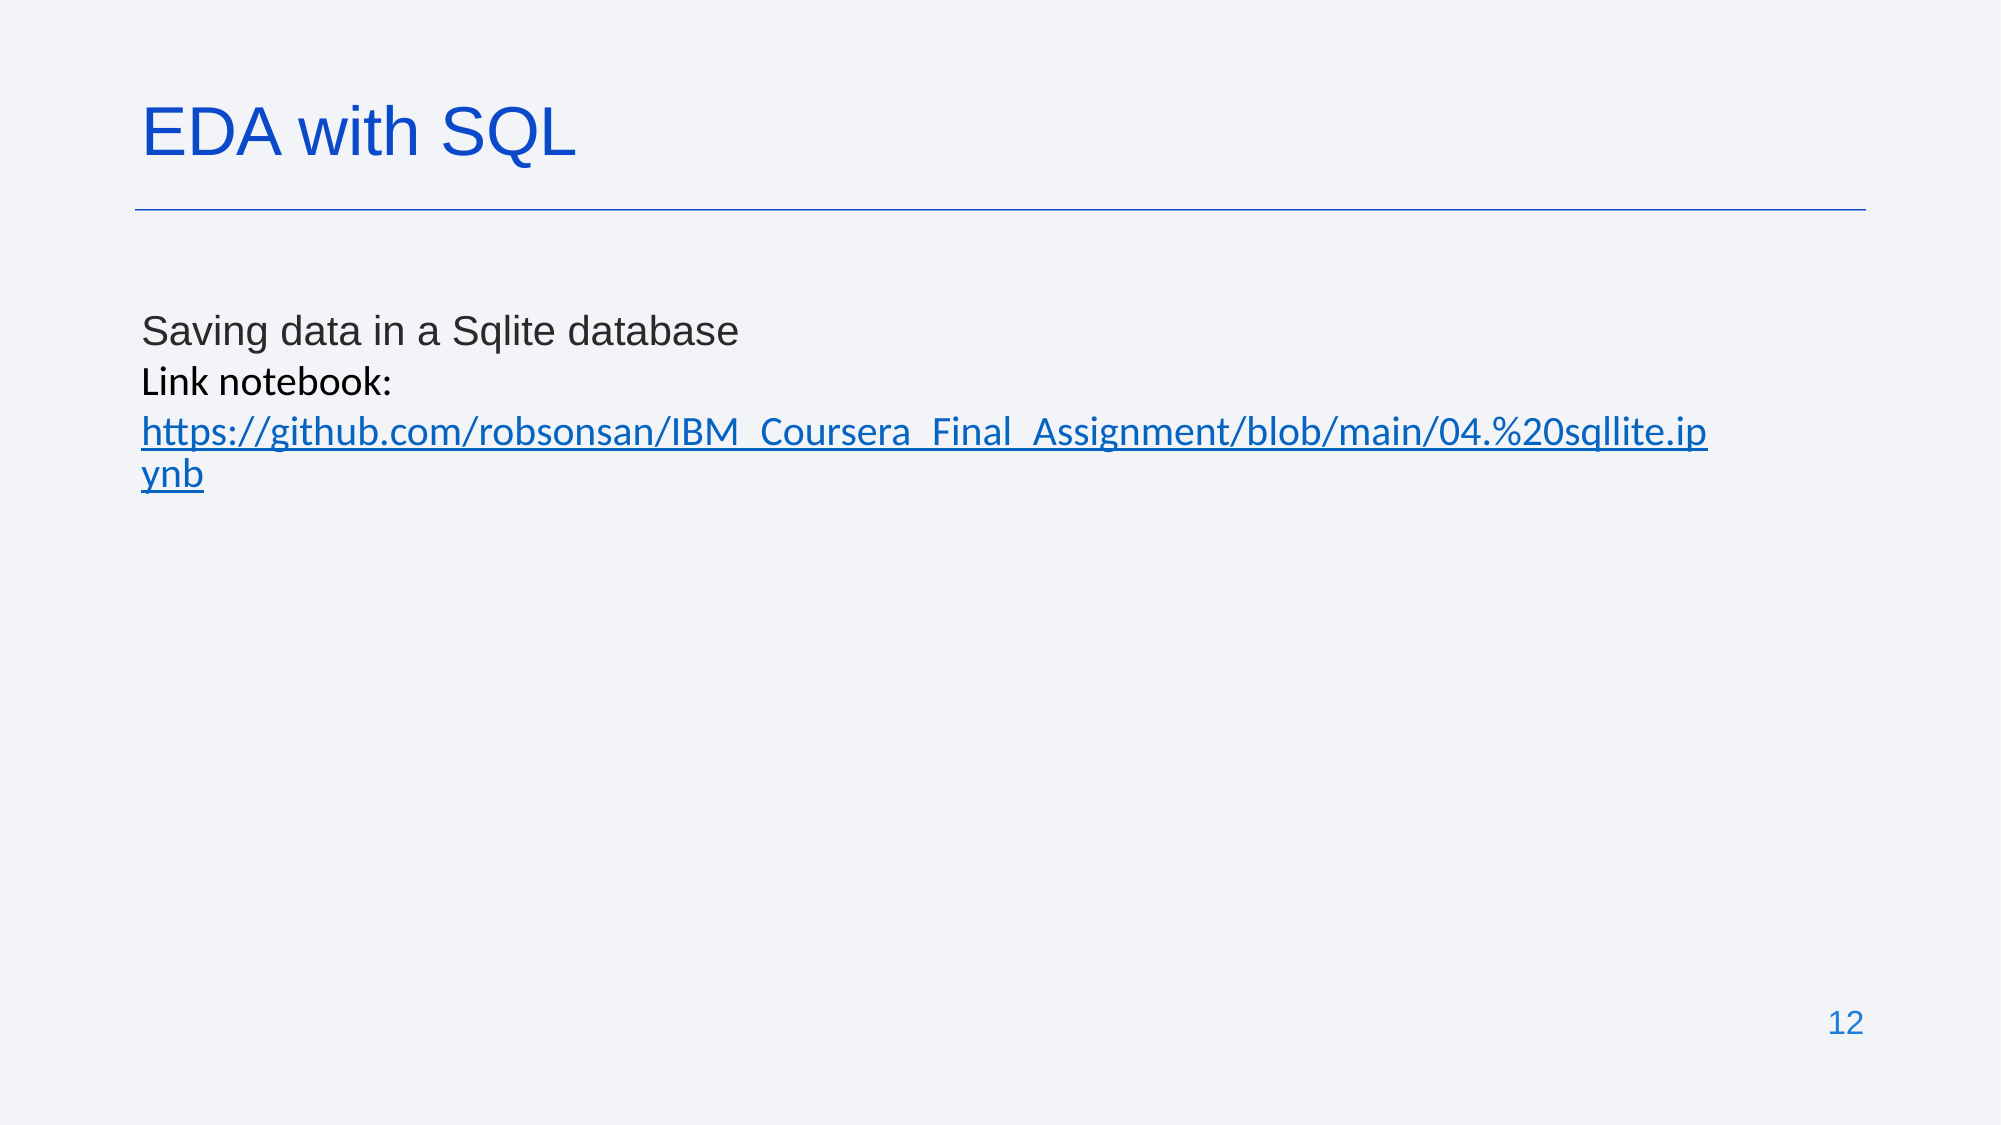

EDA with SQL
Saving data in a Sqlite database
Link notebook: https://github.com/robsonsan/IBM_Coursera_Final_Assignment/blob/main/04.%20sqllite.ipynb

12